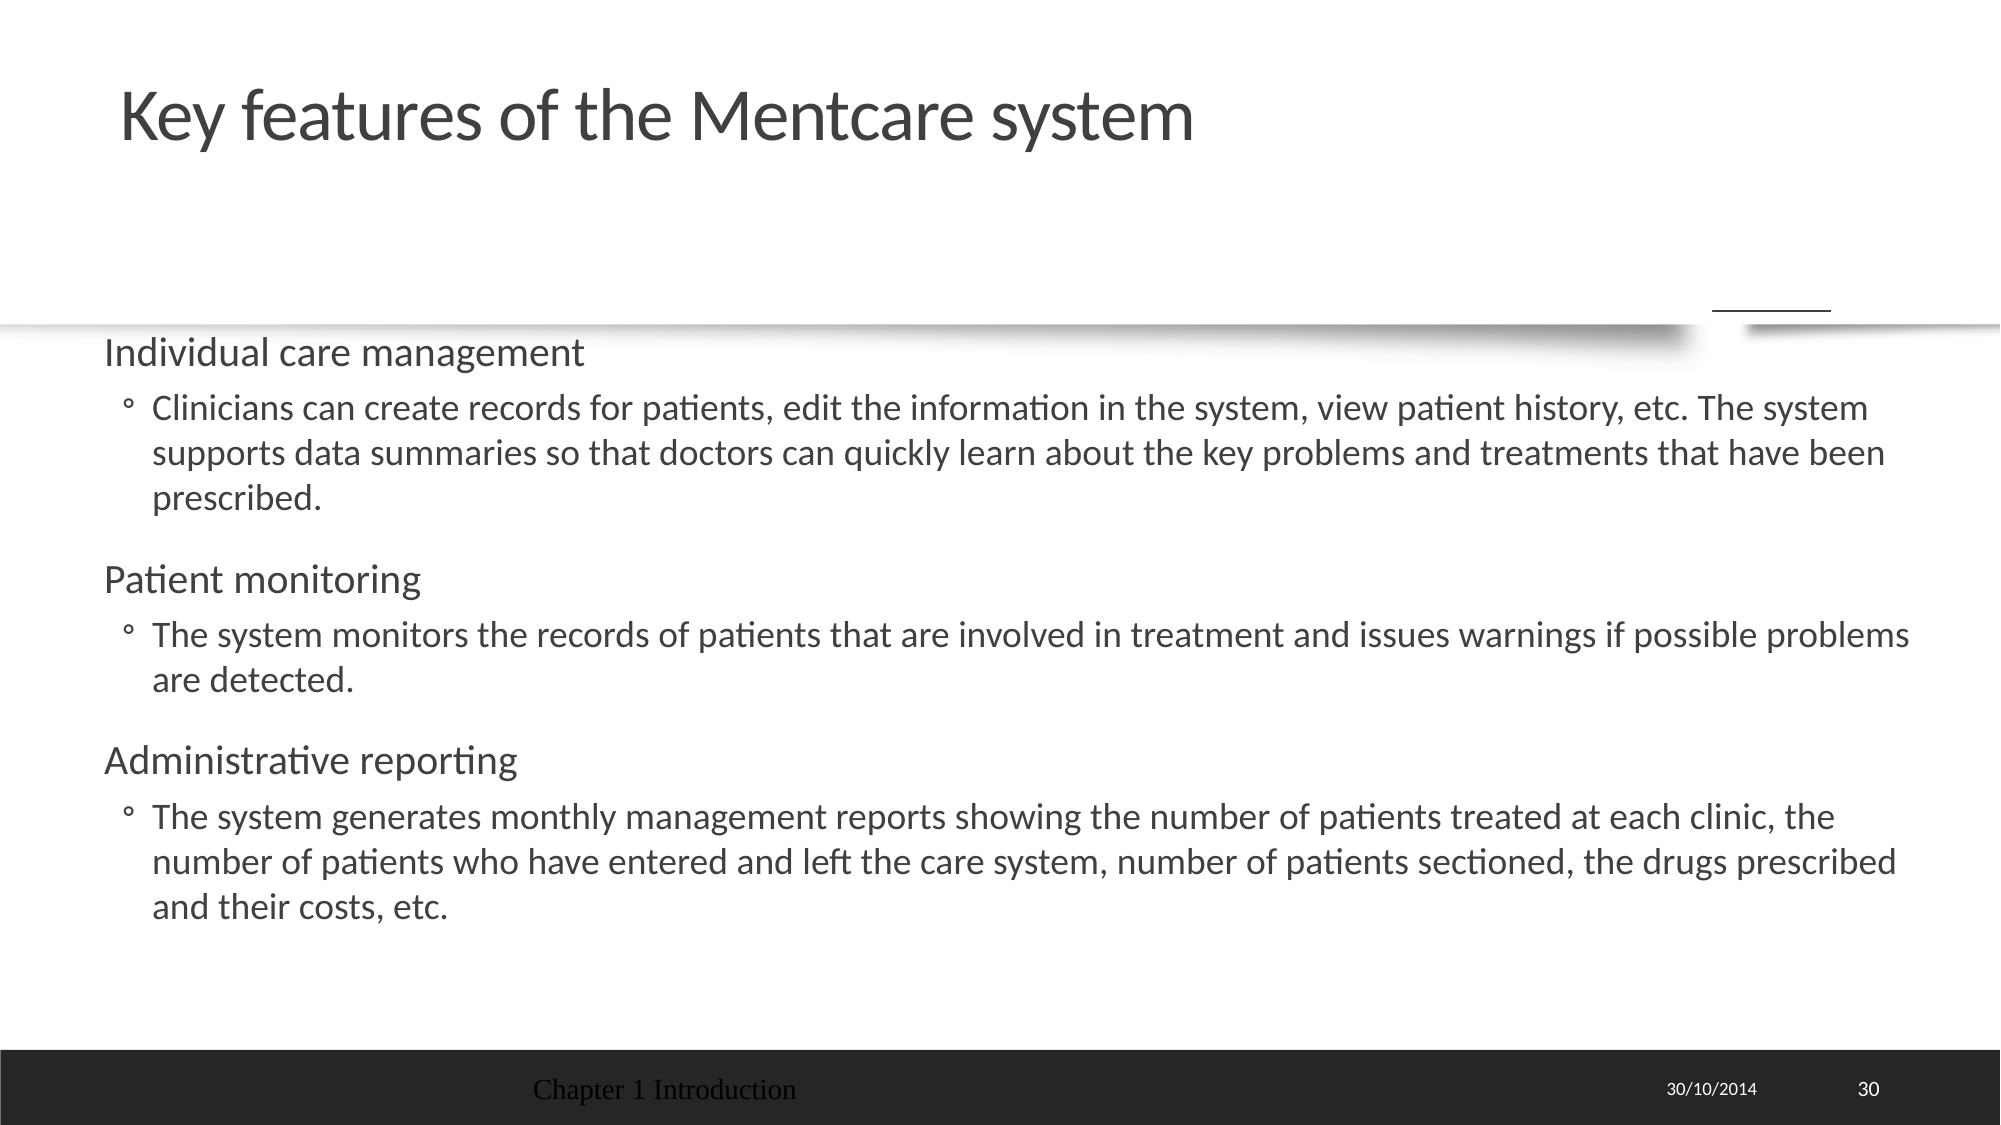

# Key features of the Mentcare system
Individual care management
Clinicians can create records for patients, edit the information in the system, view patient history, etc. The system supports data summaries so that doctors can quickly learn about the key problems and treatments that have been prescribed.
Patient monitoring
The system monitors the records of patients that are involved in treatment and issues warnings if possible problems are detected.
Administrative reporting
The system generates monthly management reports showing the number of patients treated at each clinic, the number of patients who have entered and left the care system, number of patients sectioned, the drugs prescribed and their costs, etc.
30/10/2014
Chapter 1 Introduction
30